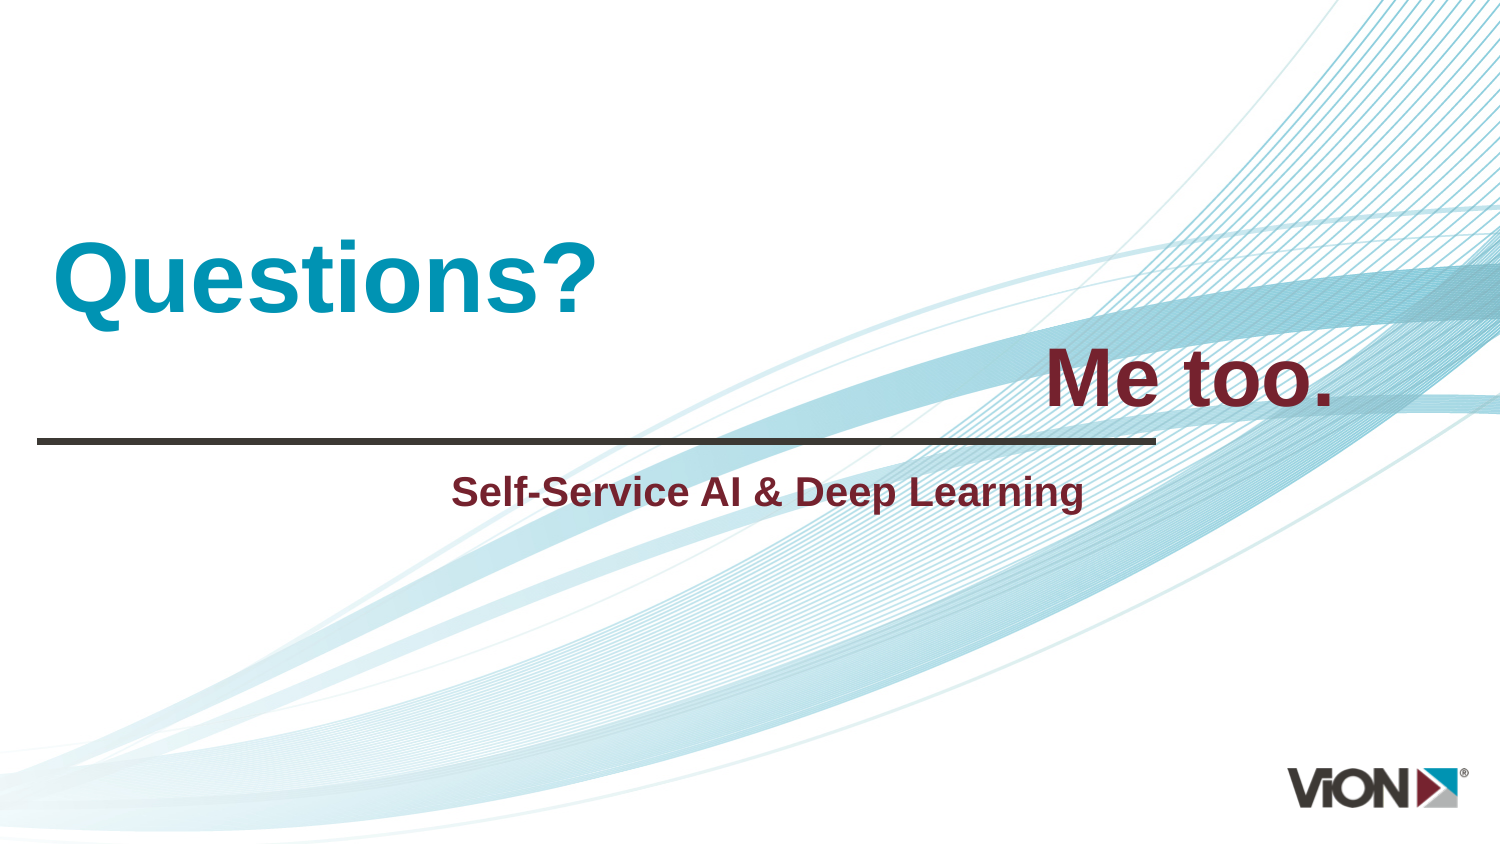

# Questions? Me too.
Self-Service AI & Deep Learning